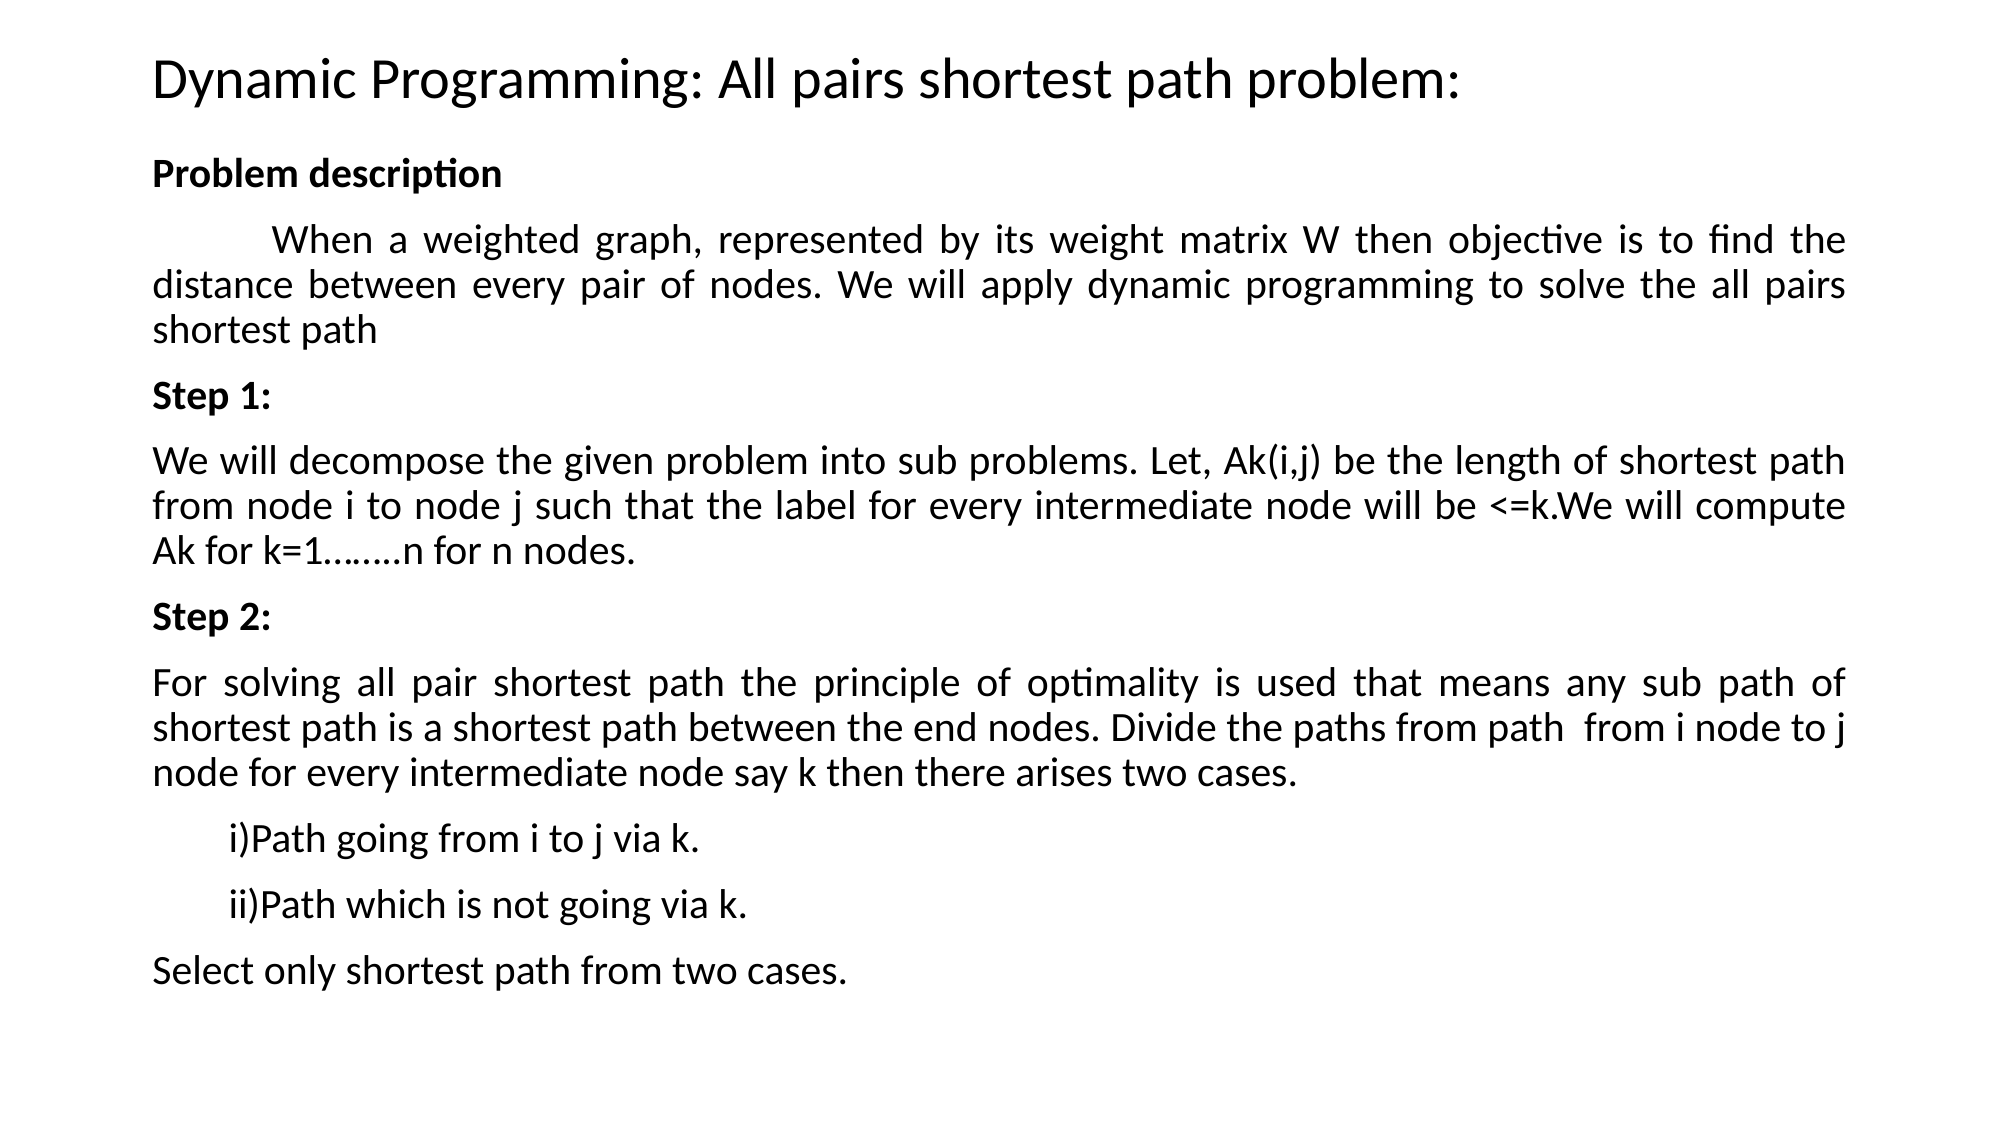

# Dynamic Programming: All pairs shortest path problem:
Problem description
        When a weighted graph, represented by its weight matrix W then objective is to find the distance between every pair of nodes. We will apply dynamic programming to solve the all pairs shortest path
Step 1:
We will decompose the given problem into sub problems. Let, Ak(i,j) be the length of shortest path from node i to node j such that the label for every intermediate node will be <=k.We will compute Ak for k=1……..n for n nodes.
Step 2:
For solving all pair shortest path the principle of optimality is used that means any sub path of shortest path is a shortest path between the end nodes. Divide the paths from path  from i node to j node for every intermediate node say k then there arises two cases.
        i)Path going from i to j via k.
        ii)Path which is not going via k.
Select only shortest path from two cases.